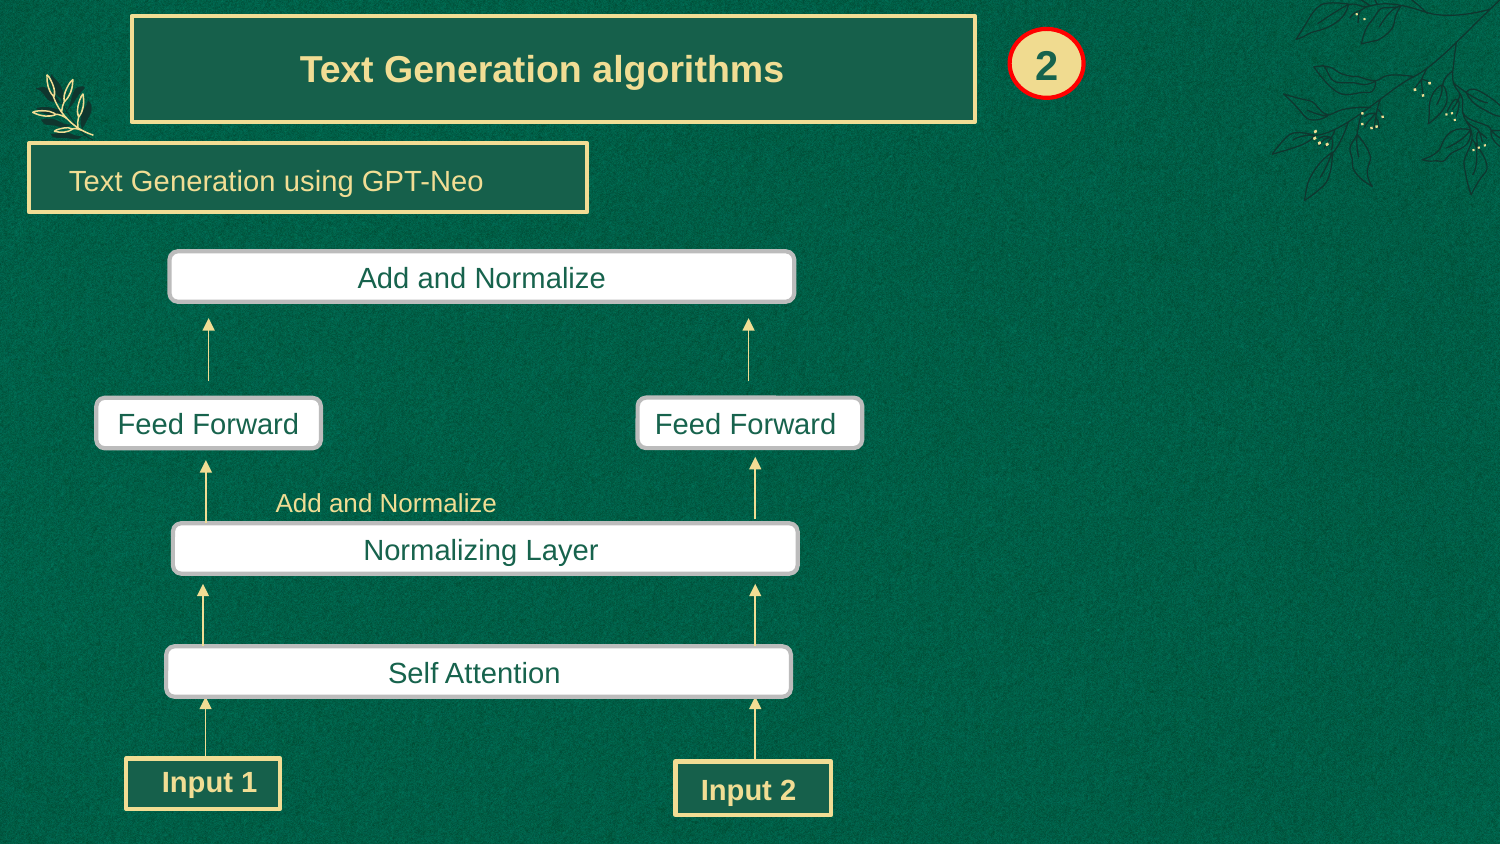

2
Text Generation algorithms

Text Generation using GPT-Neo

Add and Normalize
Feed Forward
Feed Forward

Add and Normalize
Normalizing Layer
Self Attention
Input 1

Input 2